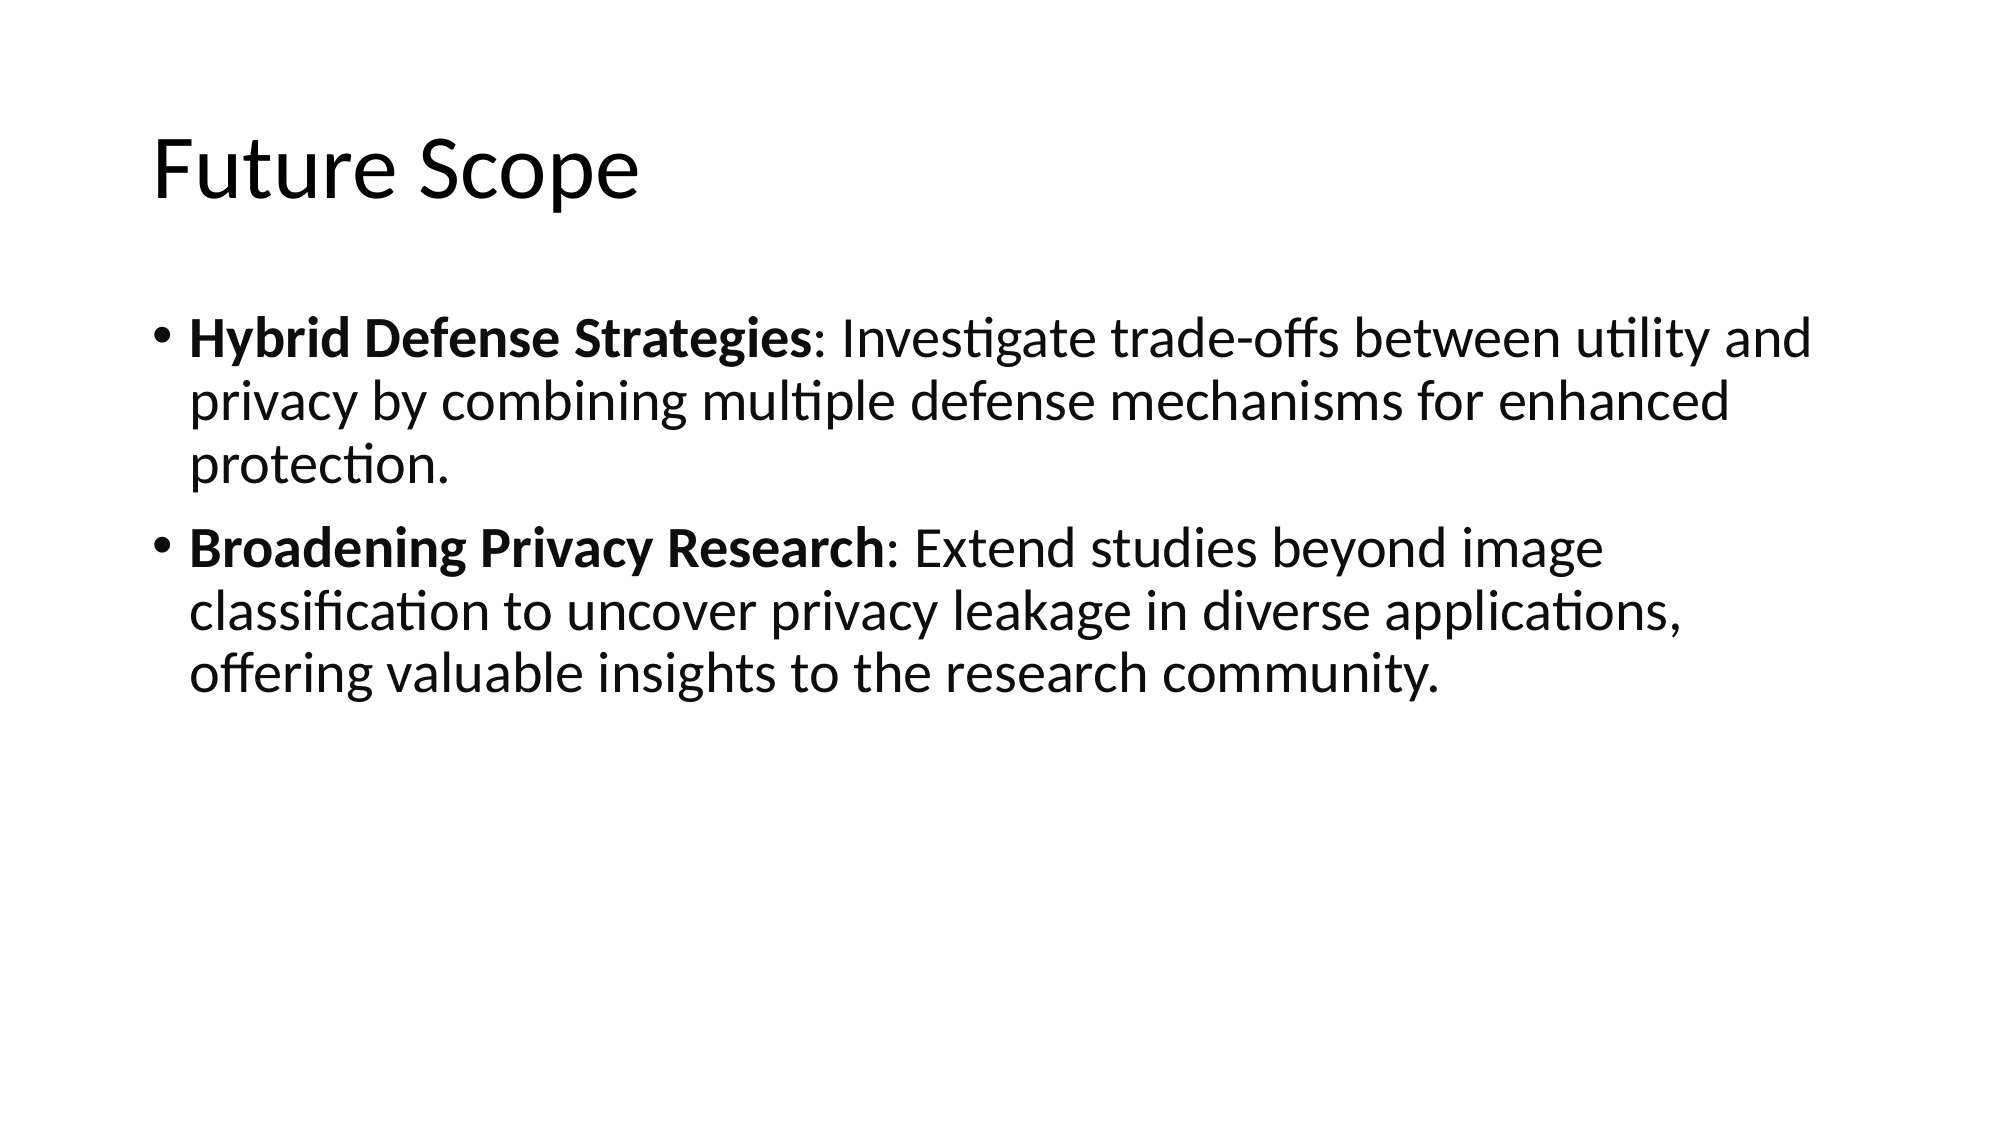

# Future Scope
Hybrid Defense Strategies: Investigate trade-offs between utility and privacy by combining multiple defense mechanisms for enhanced protection.
Broadening Privacy Research: Extend studies beyond image classification to uncover privacy leakage in diverse applications, offering valuable insights to the research community.